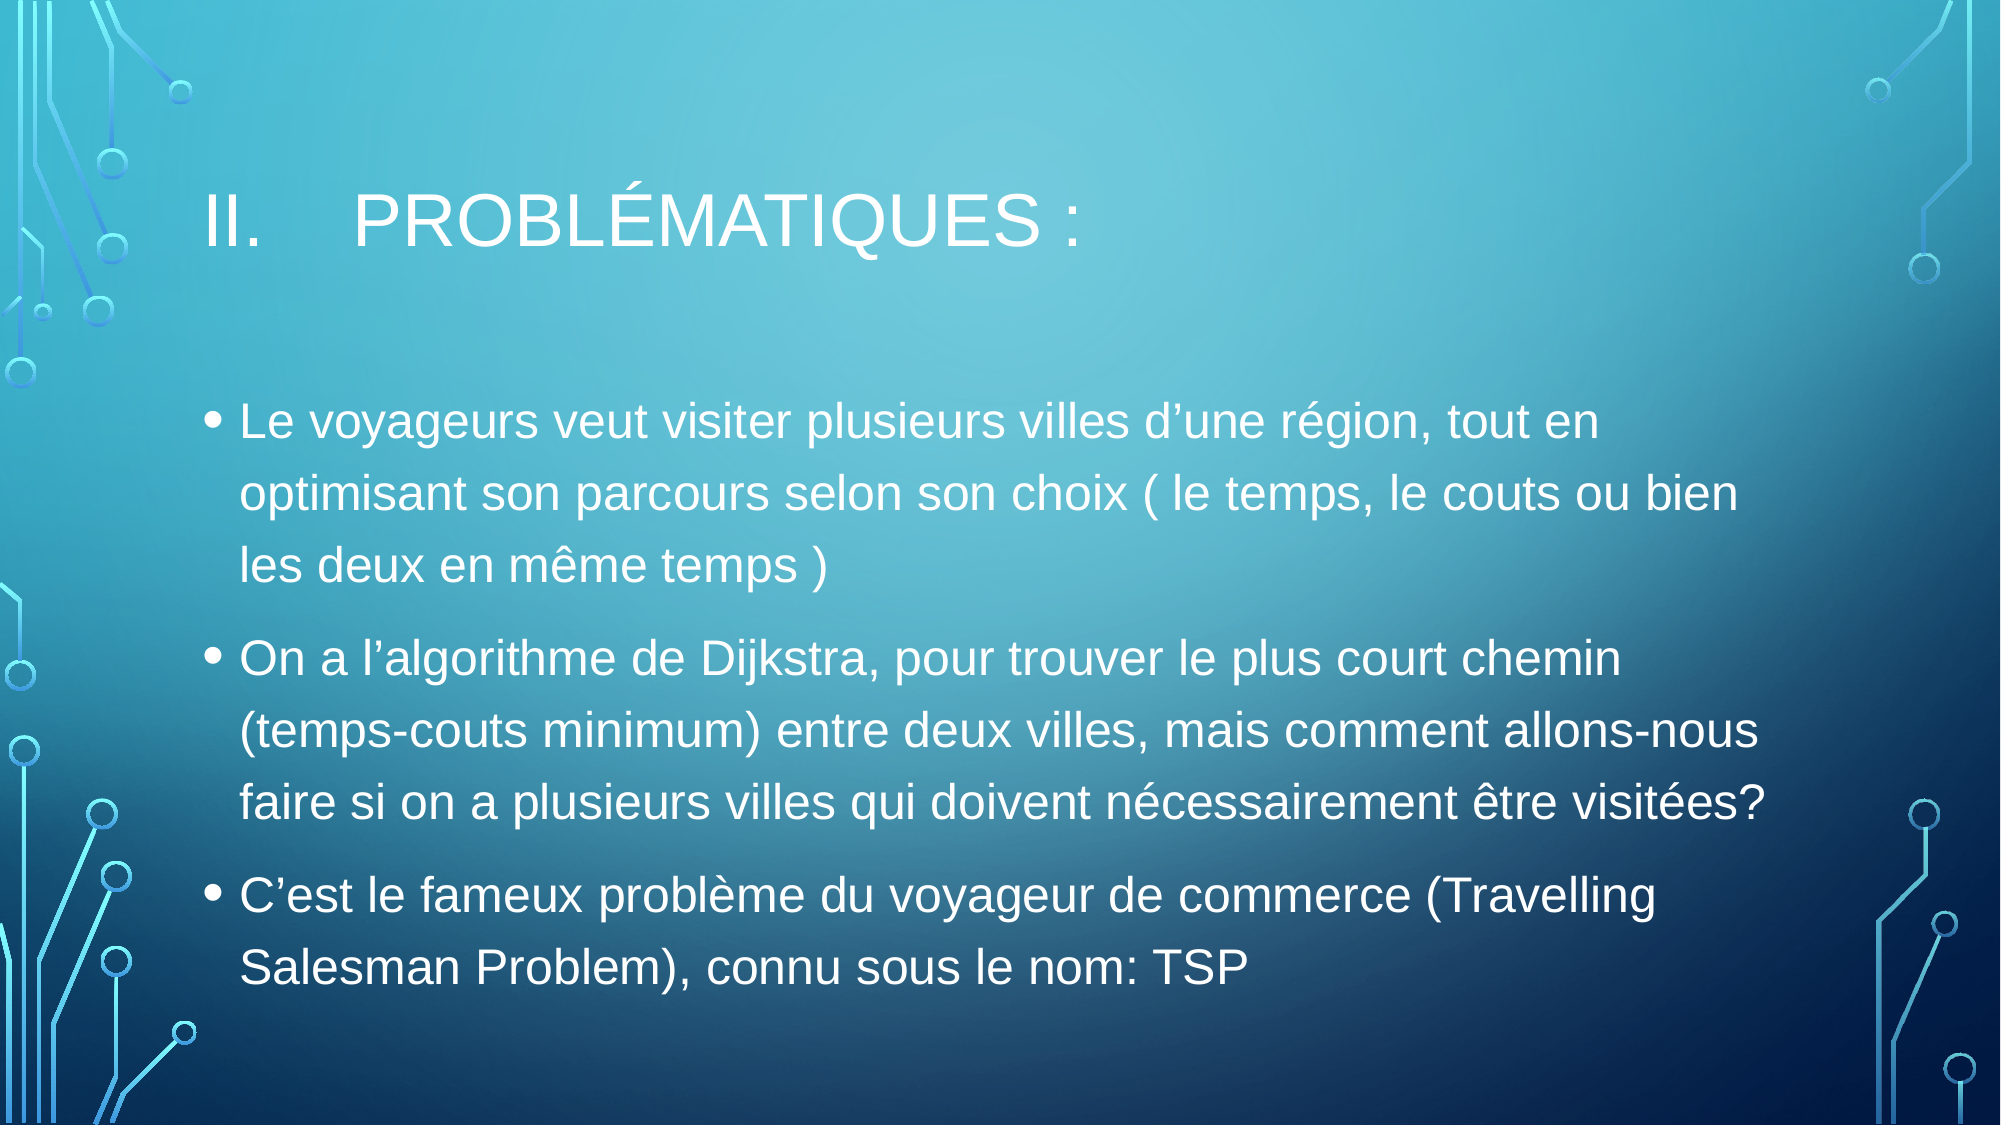

# ii.	Problématiques :
Le voyageurs veut visiter plusieurs villes d’une région, tout en optimisant son parcours selon son choix ( le temps, le couts ou bien les deux en même temps )
On a l’algorithme de Dijkstra, pour trouver le plus court chemin (temps-couts minimum) entre deux villes, mais comment allons-nous faire si on a plusieurs villes qui doivent nécessairement être visitées?
C’est le fameux problème du voyageur de commerce (Travelling Salesman Problem), connu sous le nom: TSP